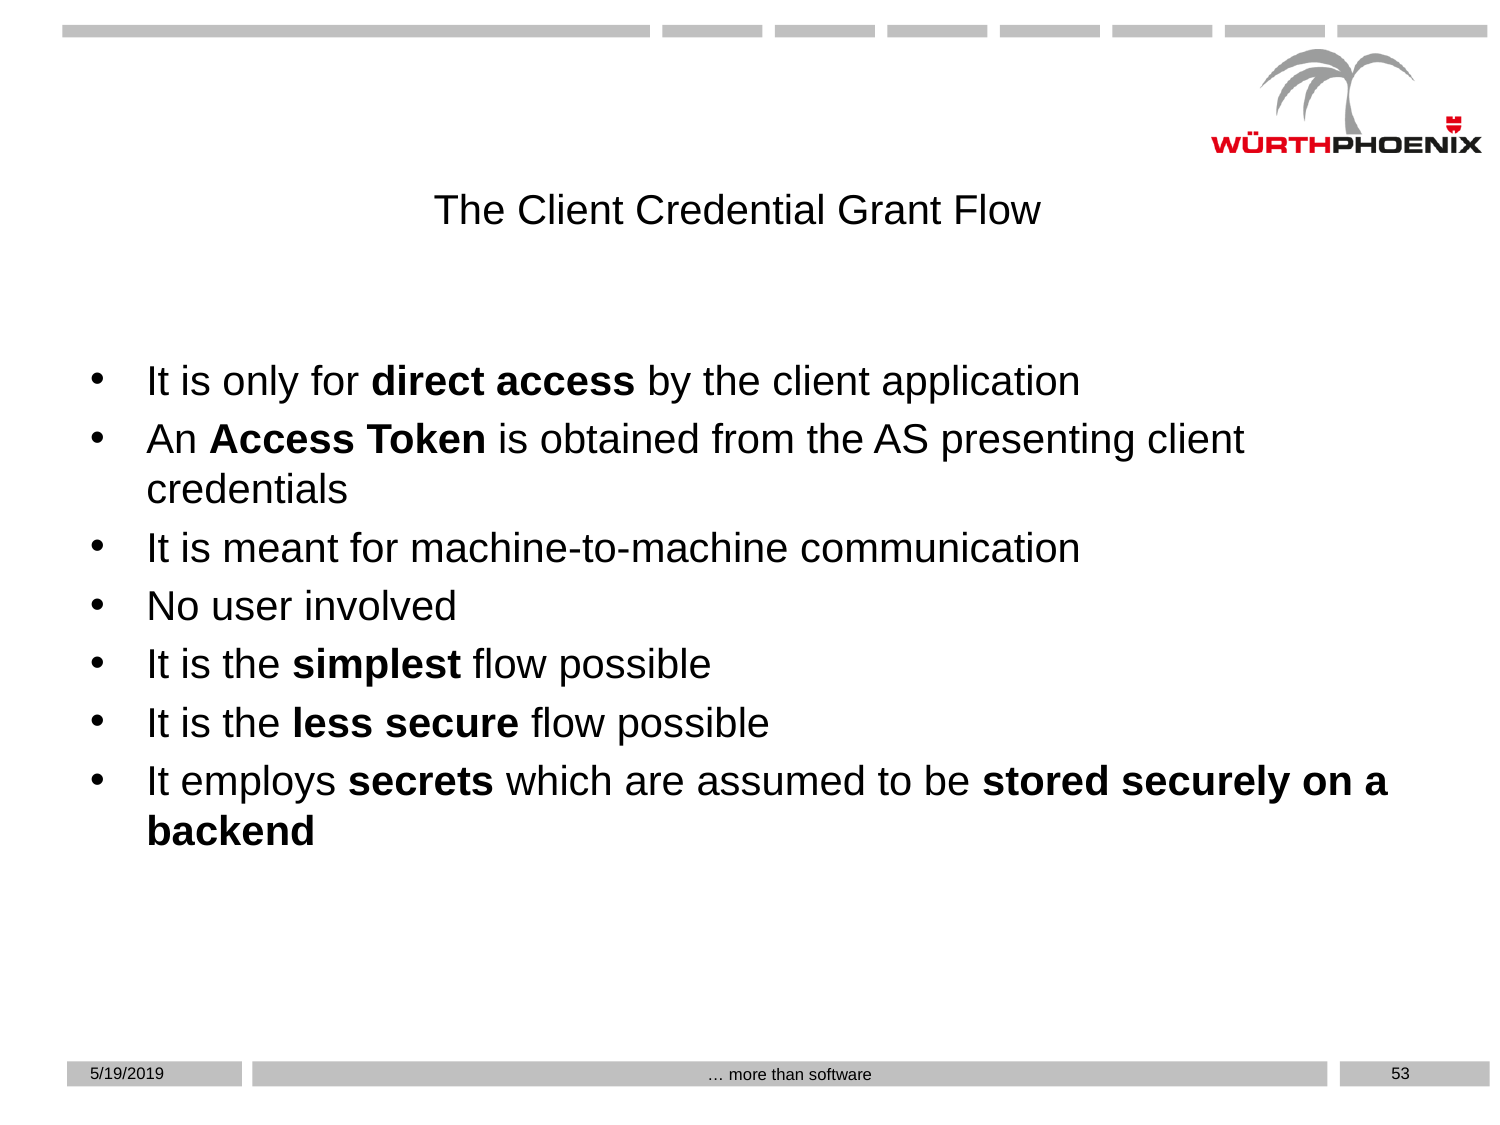

The Client Credential Grant Flow

It is only for direct access by the client application
An Access Token is obtained from the AS presenting client credentials
It is meant for machine-to-machine communication
No user involved
It is the simplest flow possible
It is the less secure flow possible
It employs secrets which are assumed to be stored securely on a backend

5/19/2019
53